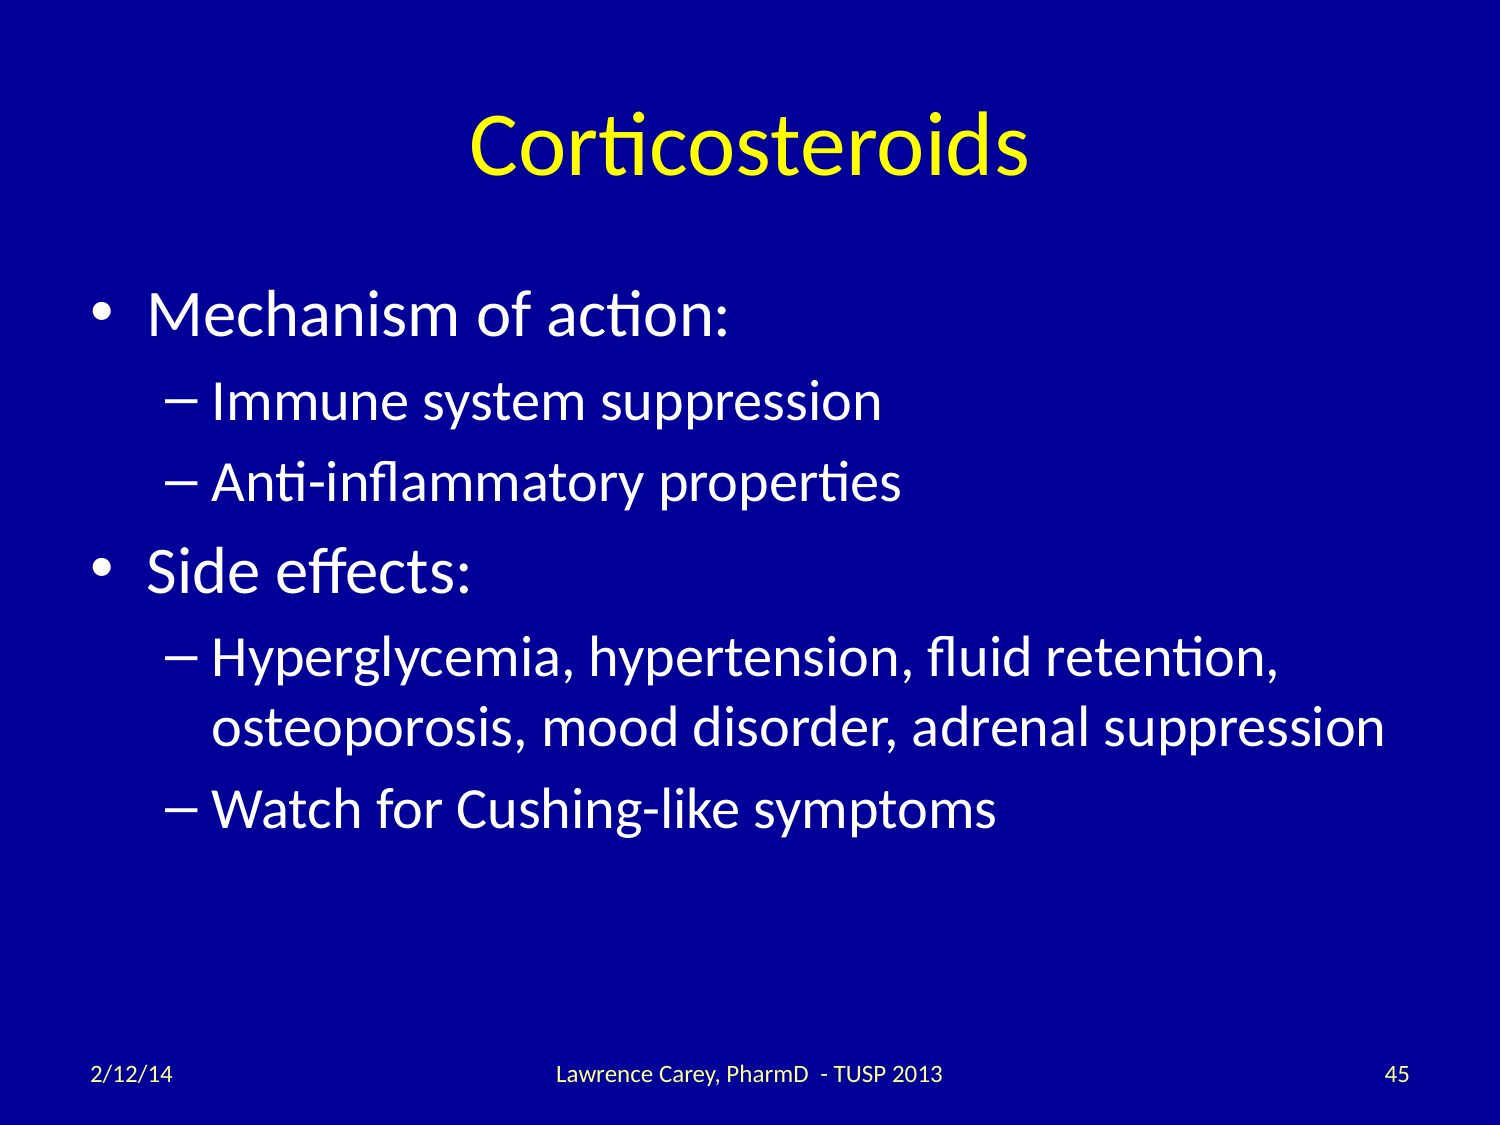

# Corticosteroids
Mechanism of action:
Immune system suppression
Anti-inflammatory properties
Side effects:
Hyperglycemia, hypertension, fluid retention, osteoporosis, mood disorder, adrenal suppression
Watch for Cushing-like symptoms
2/12/14
Lawrence Carey, PharmD  - TUSP 2013
45